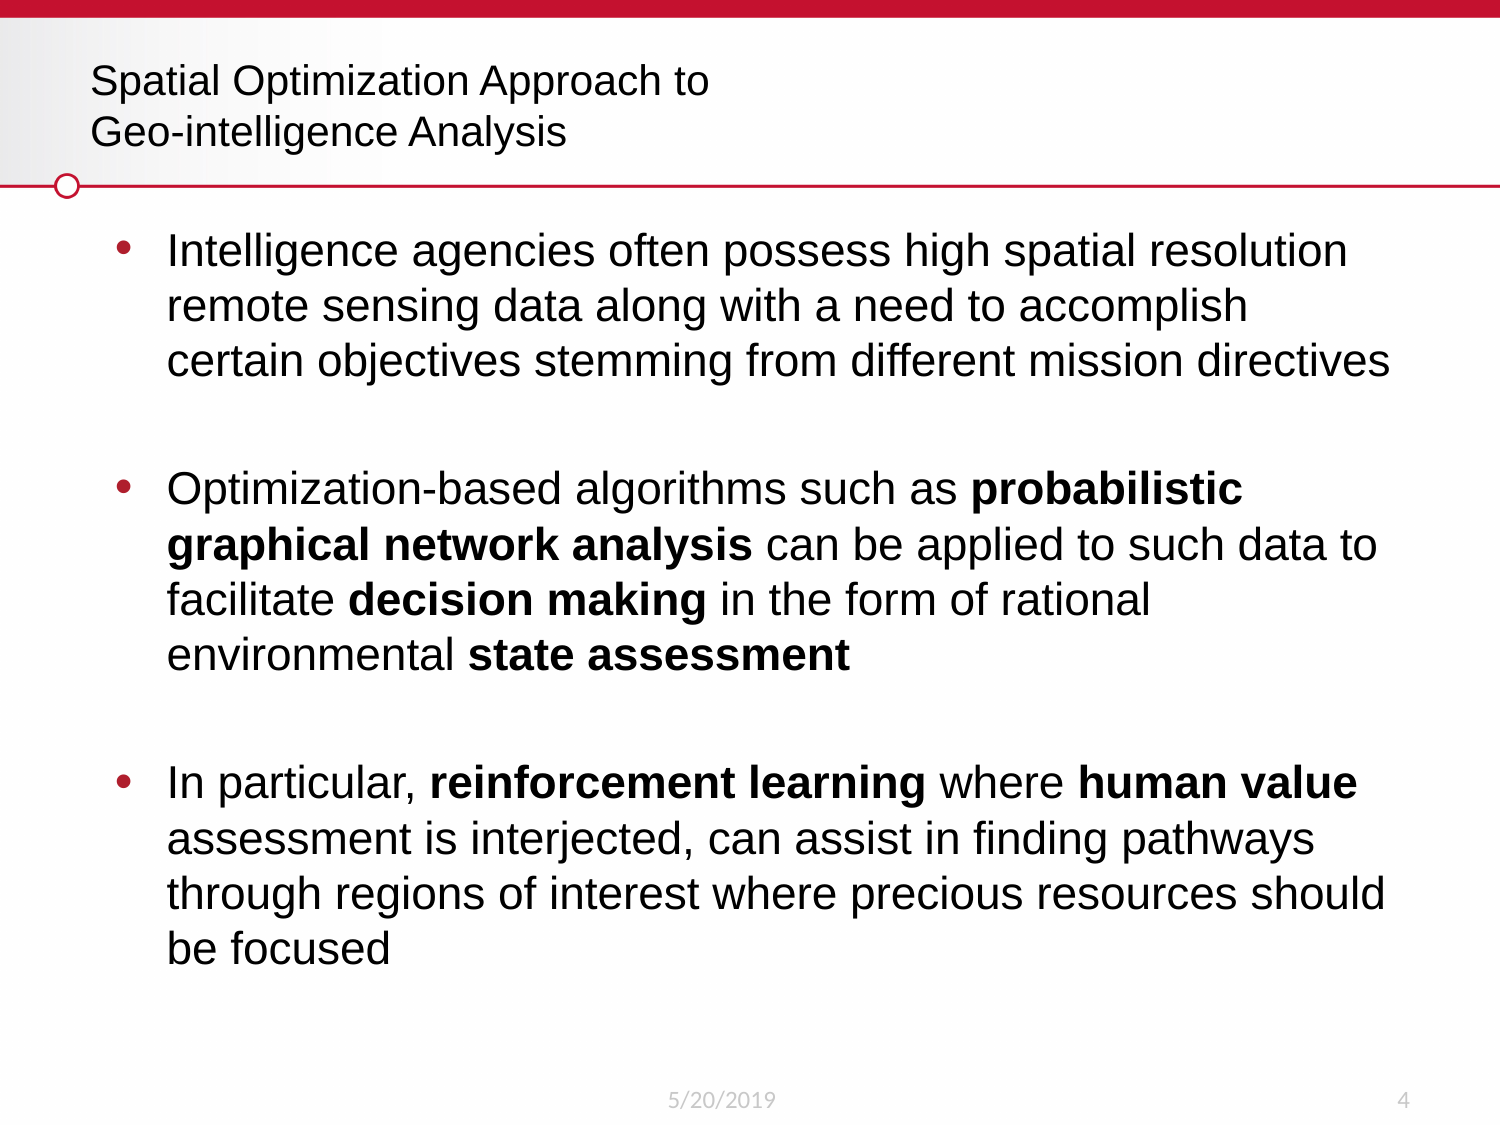

# Spatial Optimization Approach to Geo-intelligence Analysis
Intelligence agencies often possess high spatial resolution remote sensing data along with a need to accomplish certain objectives stemming from different mission directives

Optimization-based algorithms such as probabilistic graphical network analysis can be applied to such data to facilitate decision making in the form of rational environmental state assessment

In particular, reinforcement learning where human value assessment is interjected, can assist in finding pathways through regions of interest where precious resources should be focused

5/20/2019
4